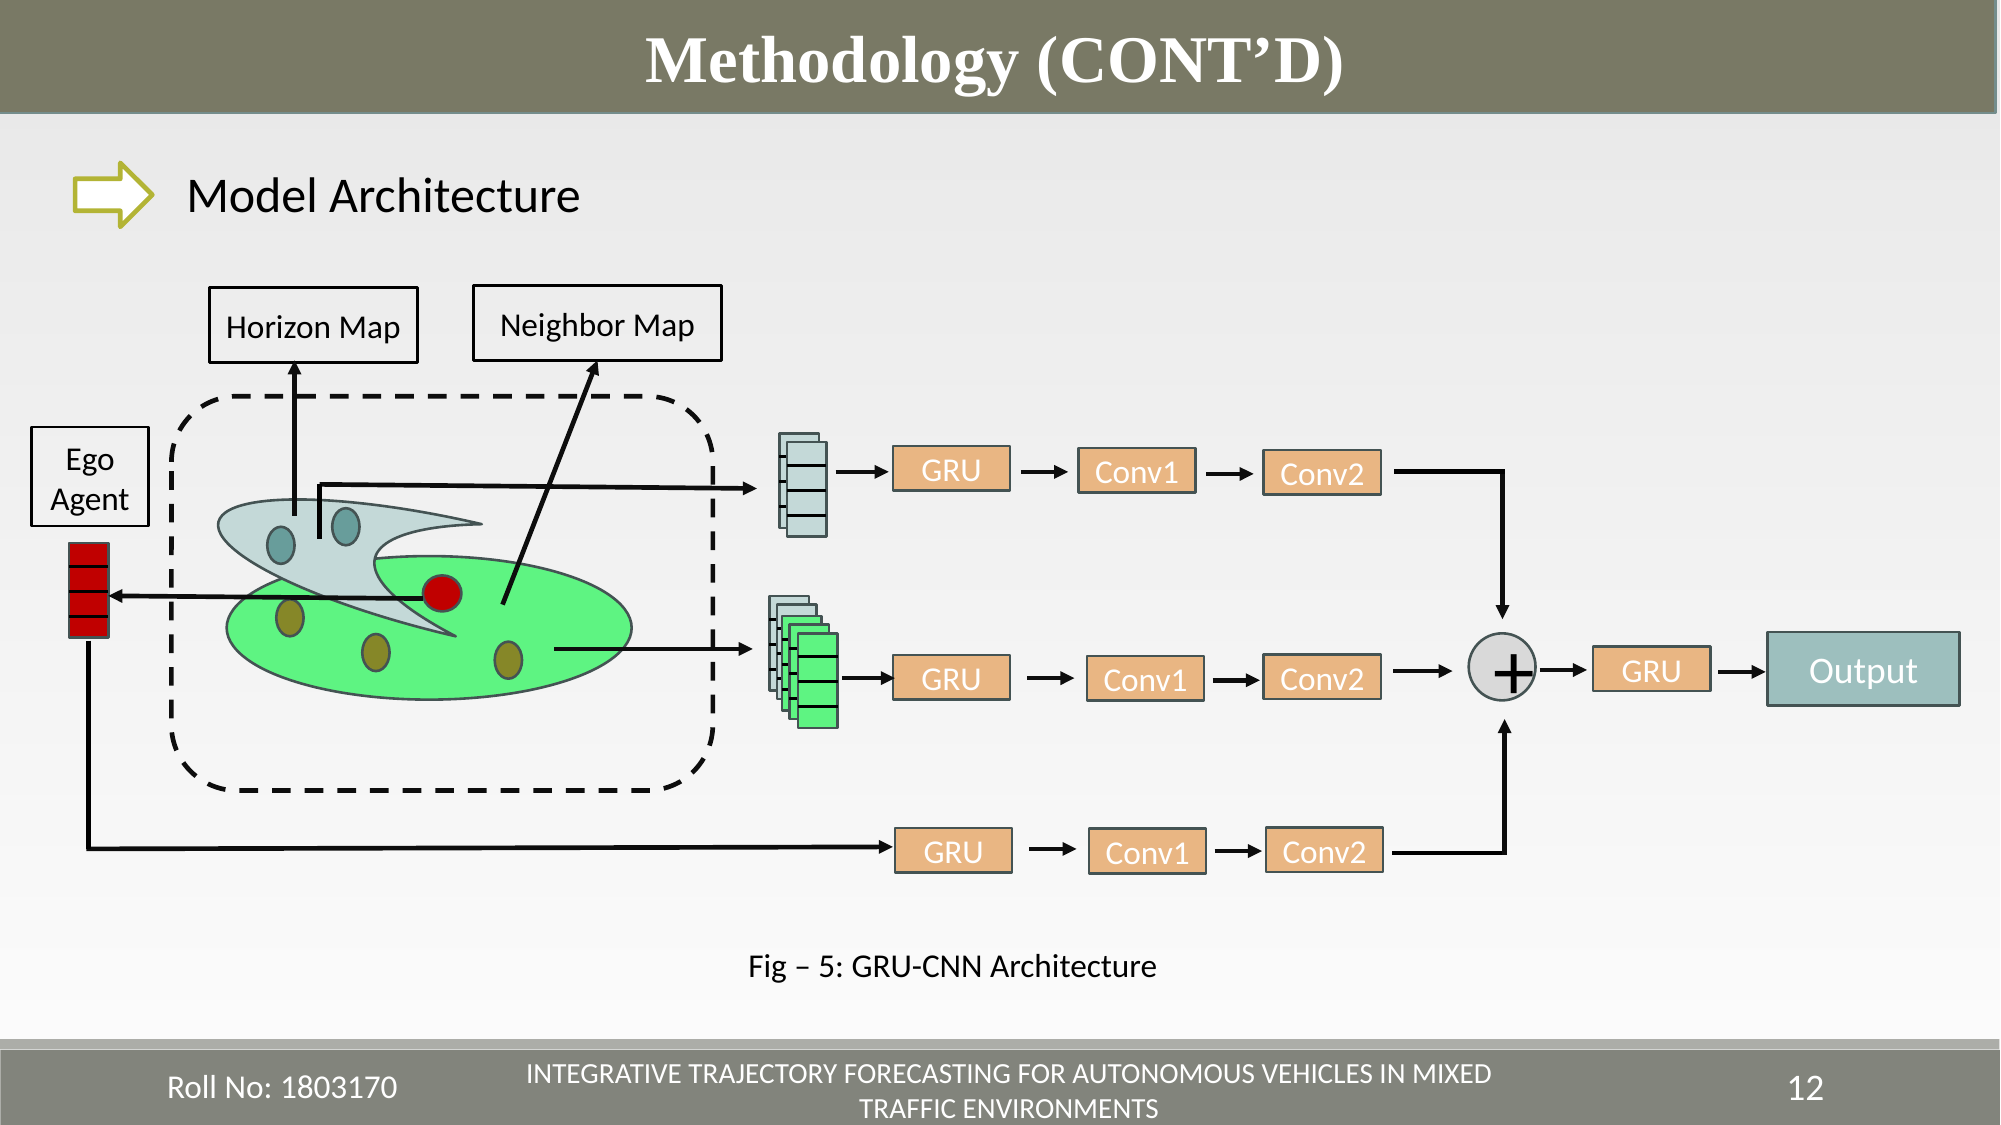

Methodology (CONT’D)
Model Architecture

Neighbor Map
Horizon Map

Ego Agent

GRU
Conv1
Conv2

Output

+

GRU
Conv2
GRU
Conv1
Conv2
GRU
Conv1
Fig – 5: GRU-CNN Architecture
Roll No: 1803170
12
Integrative Trajectory Forecasting for Autonomous Vehicles in Mixed Traffic Environments